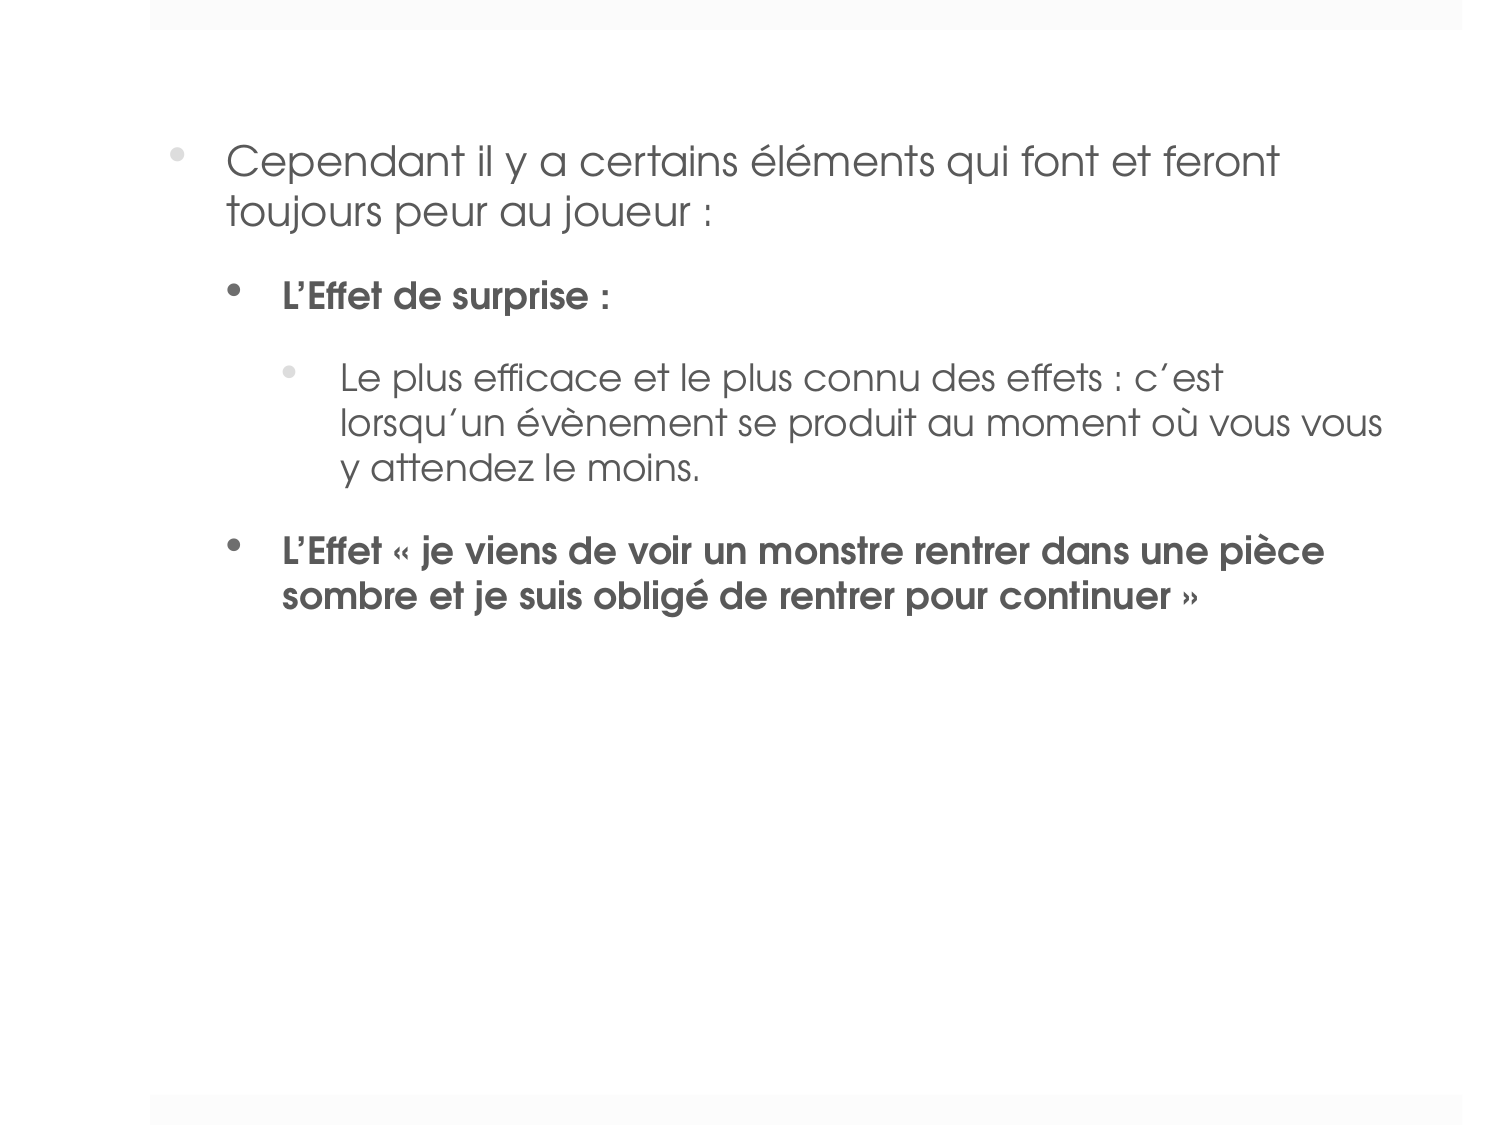

Cependant il y a certains éléments qui font et feront toujours peur au joueur :
L’Effet de surprise :
Le plus efficace et le plus connu des effets : c’est lorsqu’un évènement se produit au moment où vous vous y attendez le moins.
L’Effet « je viens de voir un monstre rentrer dans une pièce sombre et je suis obligé de rentrer pour continuer »